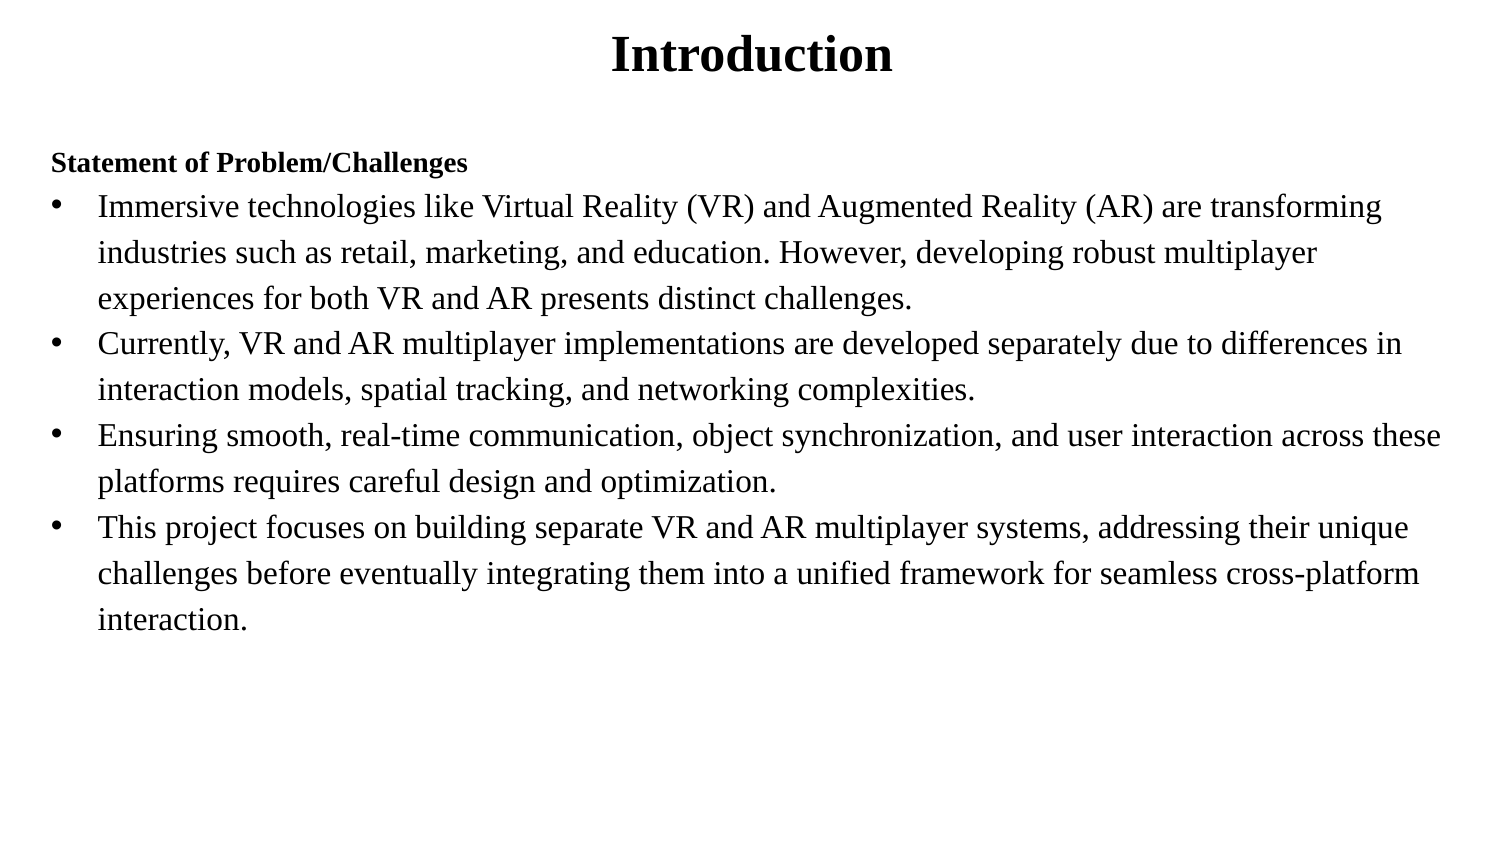

# Introduction

Statement of Problem/Challenges
Immersive technologies like Virtual Reality (VR) and Augmented Reality (AR) are transforming industries such as retail, marketing, and education. However, developing robust multiplayer experiences for both VR and AR presents distinct challenges.
Currently, VR and AR multiplayer implementations are developed separately due to differences in interaction models, spatial tracking, and networking complexities.
Ensuring smooth, real-time communication, object synchronization, and user interaction across these platforms requires careful design and optimization.
This project focuses on building separate VR and AR multiplayer systems, addressing their unique challenges before eventually integrating them into a unified framework for seamless cross-platform interaction.